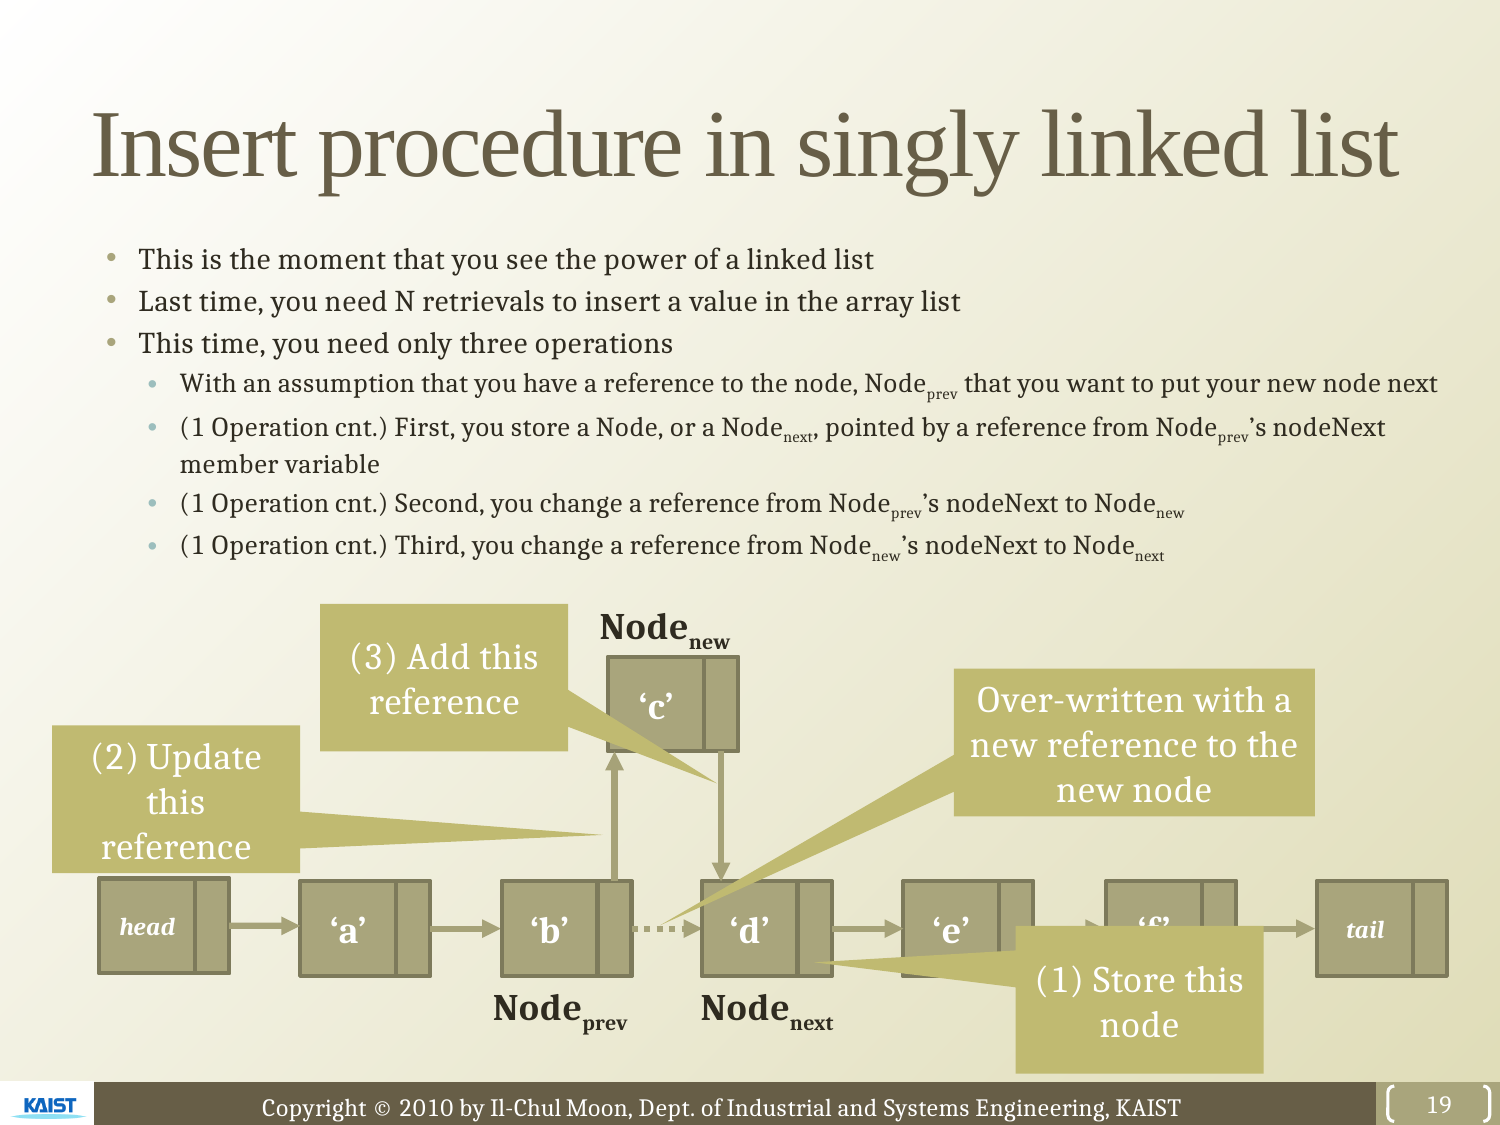

# Insert procedure in singly linked list
This is the moment that you see the power of a linked list
Last time, you need N retrievals to insert a value in the array list
This time, you need only three operations
With an assumption that you have a reference to the node, Nodeprev that you want to put your new node next
(1 Operation cnt.) First, you store a Node, or a Nodenext, pointed by a reference from Nodeprev’s nodeNext member variable
(1 Operation cnt.) Second, you change a reference from Nodeprev’s nodeNext to Nodenew
(1 Operation cnt.) Third, you change a reference from Nodenew’s nodeNext to Nodenext

Nodenew
(3) Add this reference

‘c’

Over-written with a new reference to the new node
(2) Update this reference

head

‘a’

‘b’

‘d’

‘e’

‘f’

tail

(1) Store this node
Nodeprev
Nodenext
19